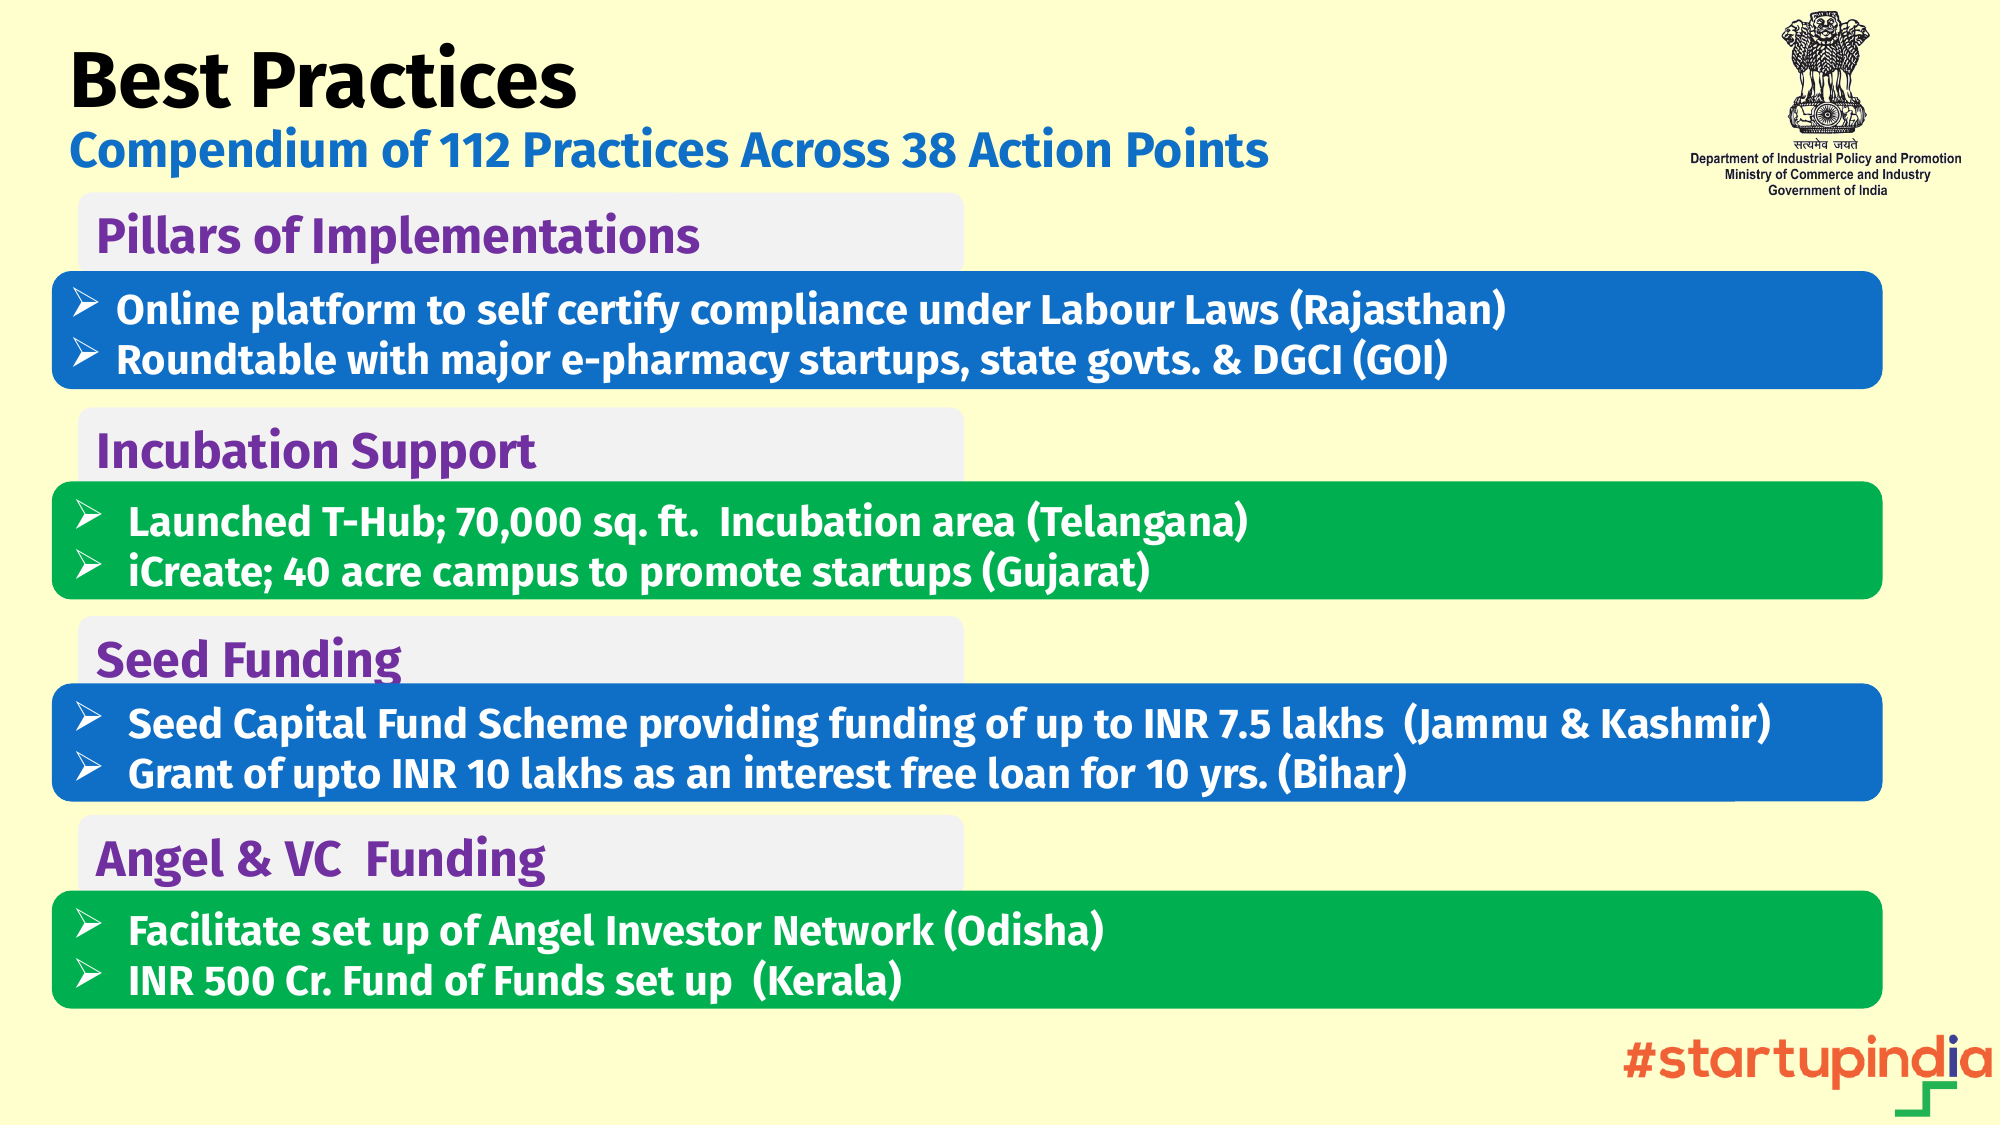

Best Practices
Compendium of 112 Practices Across 38 Action Points
Pillars of Implementations
Online platform to self certify compliance under Labour Laws (Rajasthan)
Roundtable with major e-pharmacy startups, state govts. & DGCI (GOI)
Incubation Support
Launched T-Hub; 70,000 sq. ft.  Incubation area (Telangana)
iCreate; 40 acre campus to promote startups (Gujarat)
Seed Funding
Seed Capital Fund Scheme providing funding of up to INR 7.5 lakhs  (Jammu & Kashmir)
Grant of upto INR 10 lakhs as an interest free loan for 10 yrs. (Bihar)
Angel & VC  Funding
Facilitate set up of Angel Investor Network (Odisha)
INR 500 Cr. Fund of Funds set up  (Kerala)